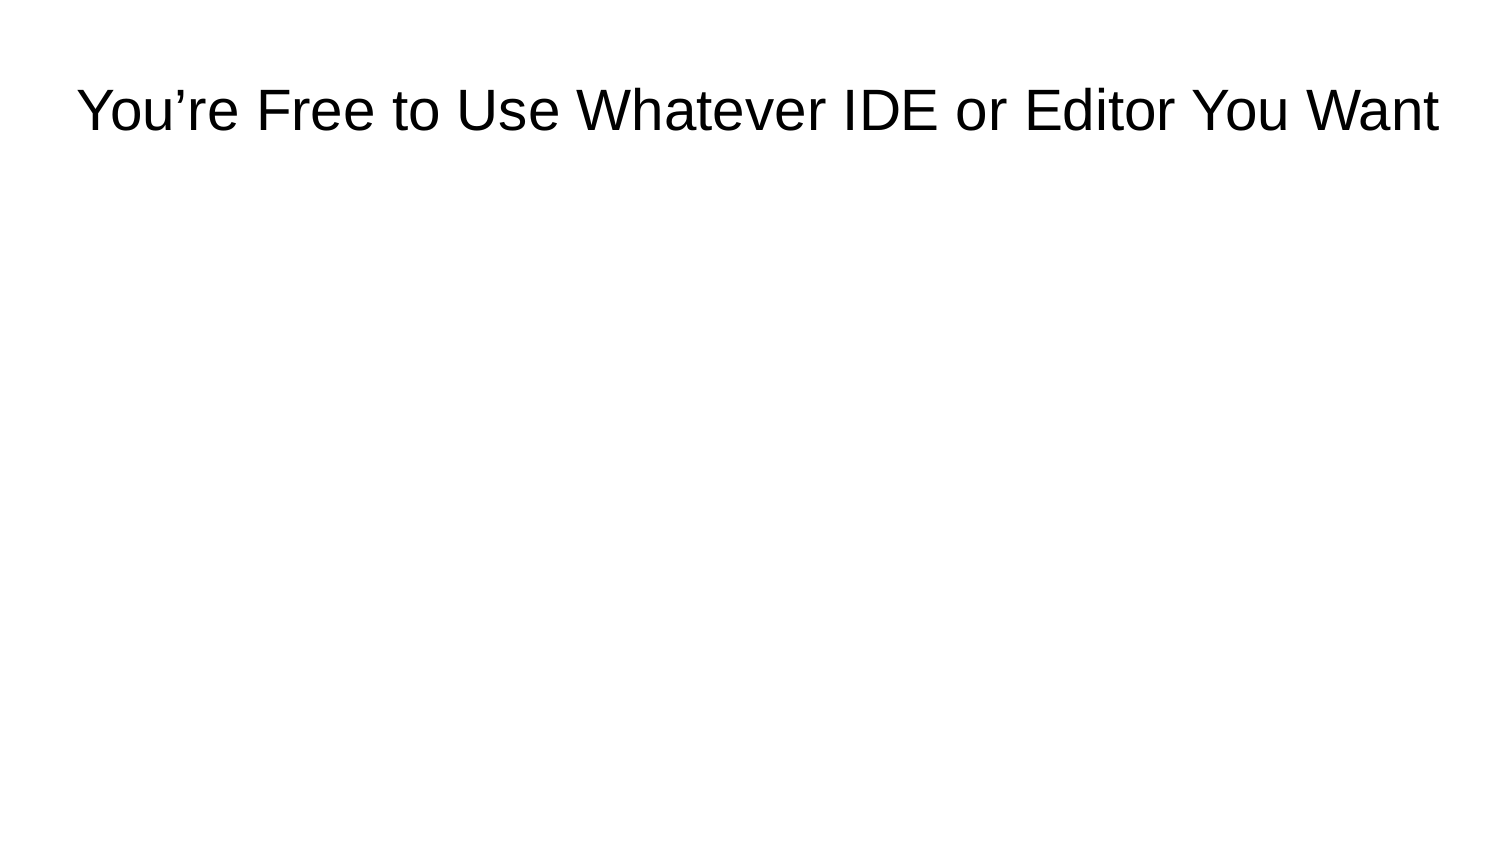

# You’re Free to Use Whatever IDE or Editor You Want